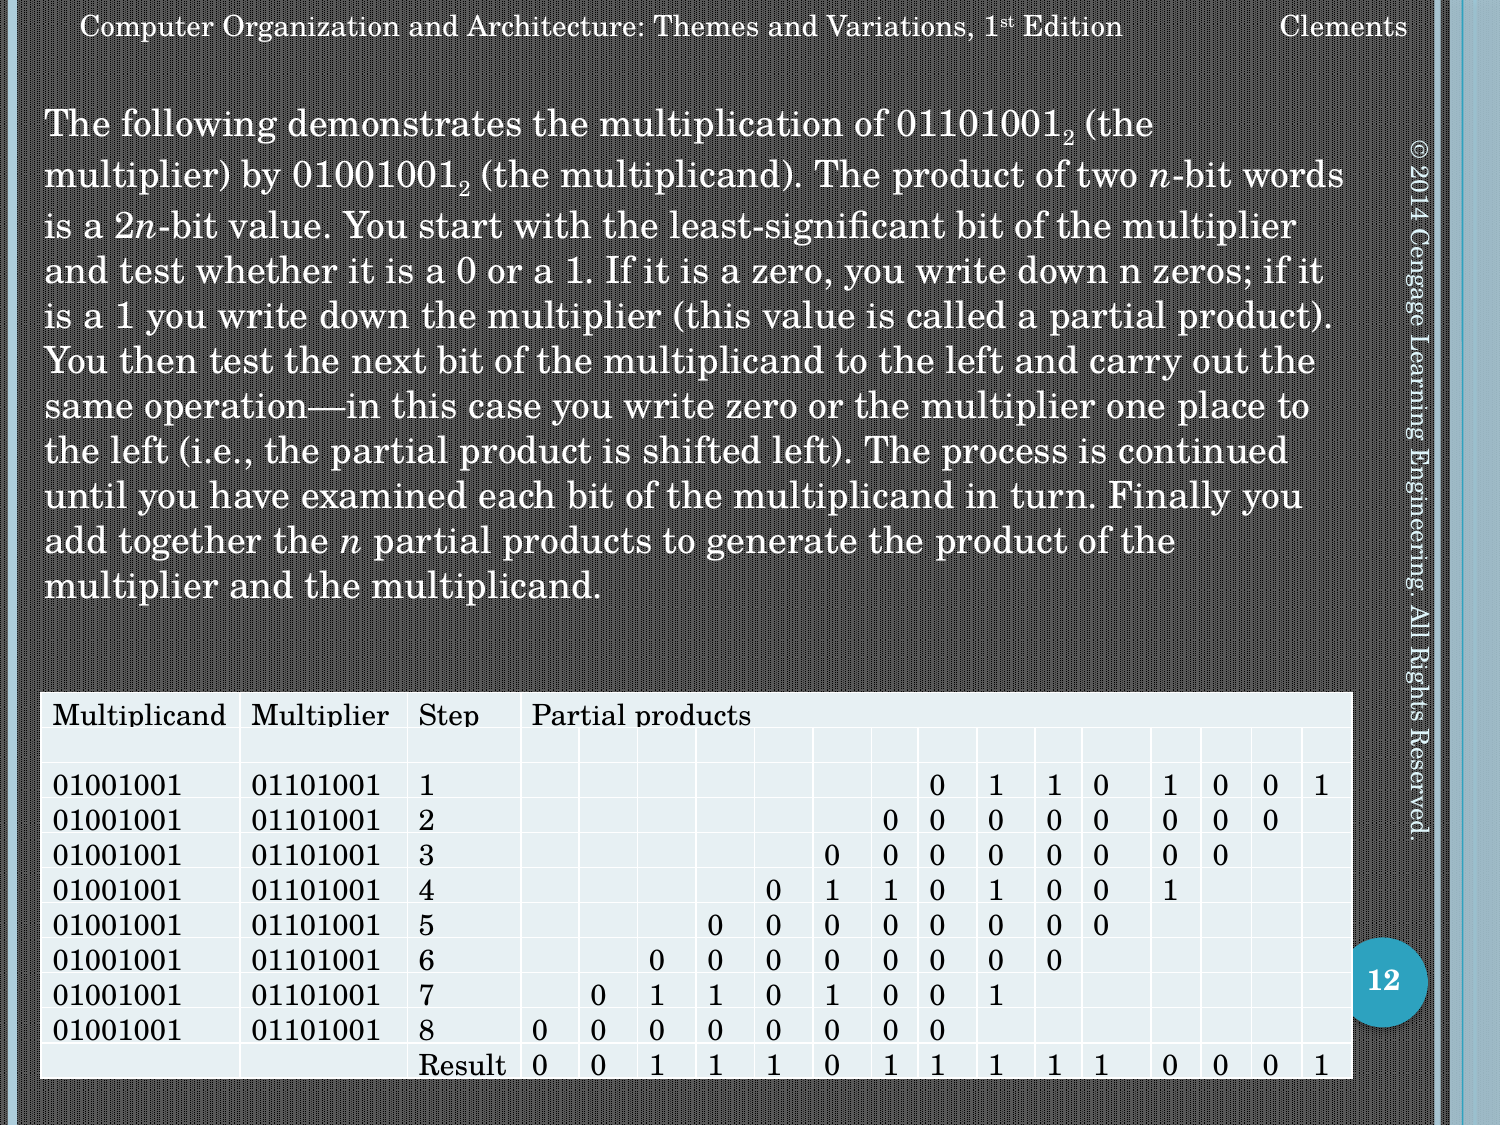

The following demonstrates the multiplication of 011010012 (the multiplier) by 010010012 (the multiplicand). The product of two n-bit words is a 2n-bit value. You start with the least-significant bit of the multiplier and test whether it is a 0 or a 1. If it is a zero, you write down n zeros; if it is a 1 you write down the multiplier (this value is called a partial product). You then test the next bit of the multiplicand to the left and carry out the same operation—in this case you write zero or the multiplier one place to the left (i.e., the partial product is shifted left). The process is continued until you have examined each bit of the multiplicand in turn. Finally you add together the n partial products to generate the product of the multiplier and the multiplicand.
© 2014 Cengage Learning Engineering. All Rights Reserved.
| Multiplicand | Multiplier | Step | Partial products |  |  |  |  |  |  |  |  |  |  |  |  |  |  |
| --- | --- | --- | --- | --- | --- | --- | --- | --- | --- | --- | --- | --- | --- | --- | --- | --- | --- |
|  |  |  |  |  |  |  |  |  |  |  |  |  |  |  |  |  |  |
| 01001001 | 01101001 | 1 |  |  |  |  |  |  |  | 0 | 1 | 1 | 0 | 1 | 0 | 0 | 1 |
| 01001001 | 01101001 | 2 |  |  |  |  |  |  | 0 | 0 | 0 | 0 | 0 | 0 | 0 | 0 |  |
| 01001001 | 01101001 | 3 |  |  |  |  |  | 0 | 0 | 0 | 0 | 0 | 0 | 0 | 0 |  |  |
| 01001001 | 01101001 | 4 |  |  |  |  | 0 | 1 | 1 | 0 | 1 | 0 | 0 | 1 |  |  |  |
| 01001001 | 01101001 | 5 |  |  |  | 0 | 0 | 0 | 0 | 0 | 0 | 0 | 0 |  |  |  |  |
| 01001001 | 01101001 | 6 |  |  | 0 | 0 | 0 | 0 | 0 | 0 | 0 | 0 |  |  |  |  |  |
| 01001001 | 01101001 | 7 |  | 0 | 1 | 1 | 0 | 1 | 0 | 0 | 1 |  |  |  |  |  |  |
| 01001001 | 01101001 | 8 | 0 | 0 | 0 | 0 | 0 | 0 | 0 | 0 |  |  |  |  |  |  |  |
|  |  | Result | 0 | 0 | 1 | 1 | 1 | 0 | 1 | 1 | 1 | 1 | 1 | 0 | 0 | 0 | 1 |
12